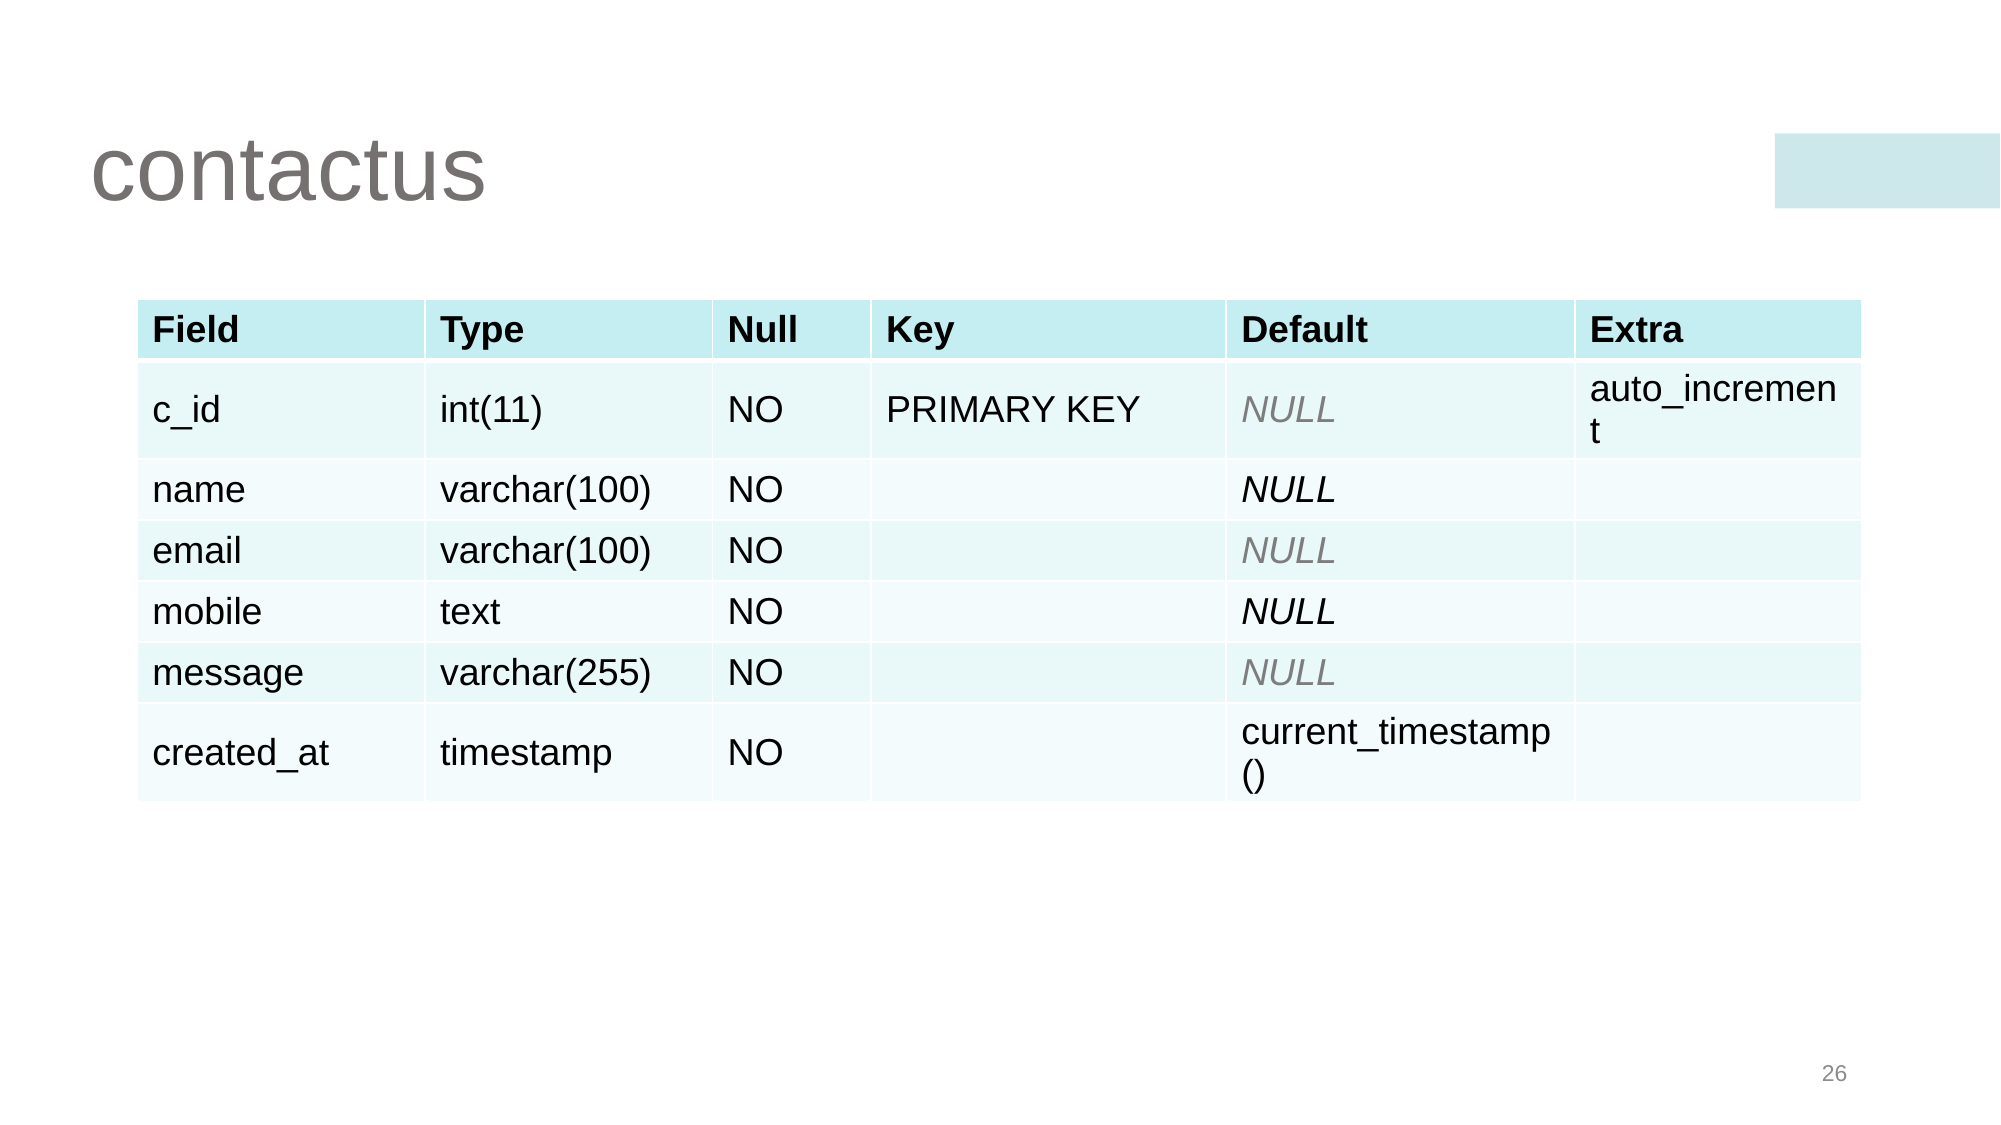

# contactus
| Field | Type | Null | Key | Default | Extra |
| --- | --- | --- | --- | --- | --- |
| c\_id | int(11) | NO | PRIMARY KEY | NULL | auto\_increment |
| name | varchar(100) | NO |  | NULL |  |
| email | varchar(100) | NO |  | NULL |  |
| mobile | text | NO |  | NULL |  |
| message | varchar(255) | NO |  | NULL |  |
| created\_at | timestamp | NO |  | current\_timestamp() |  |
26